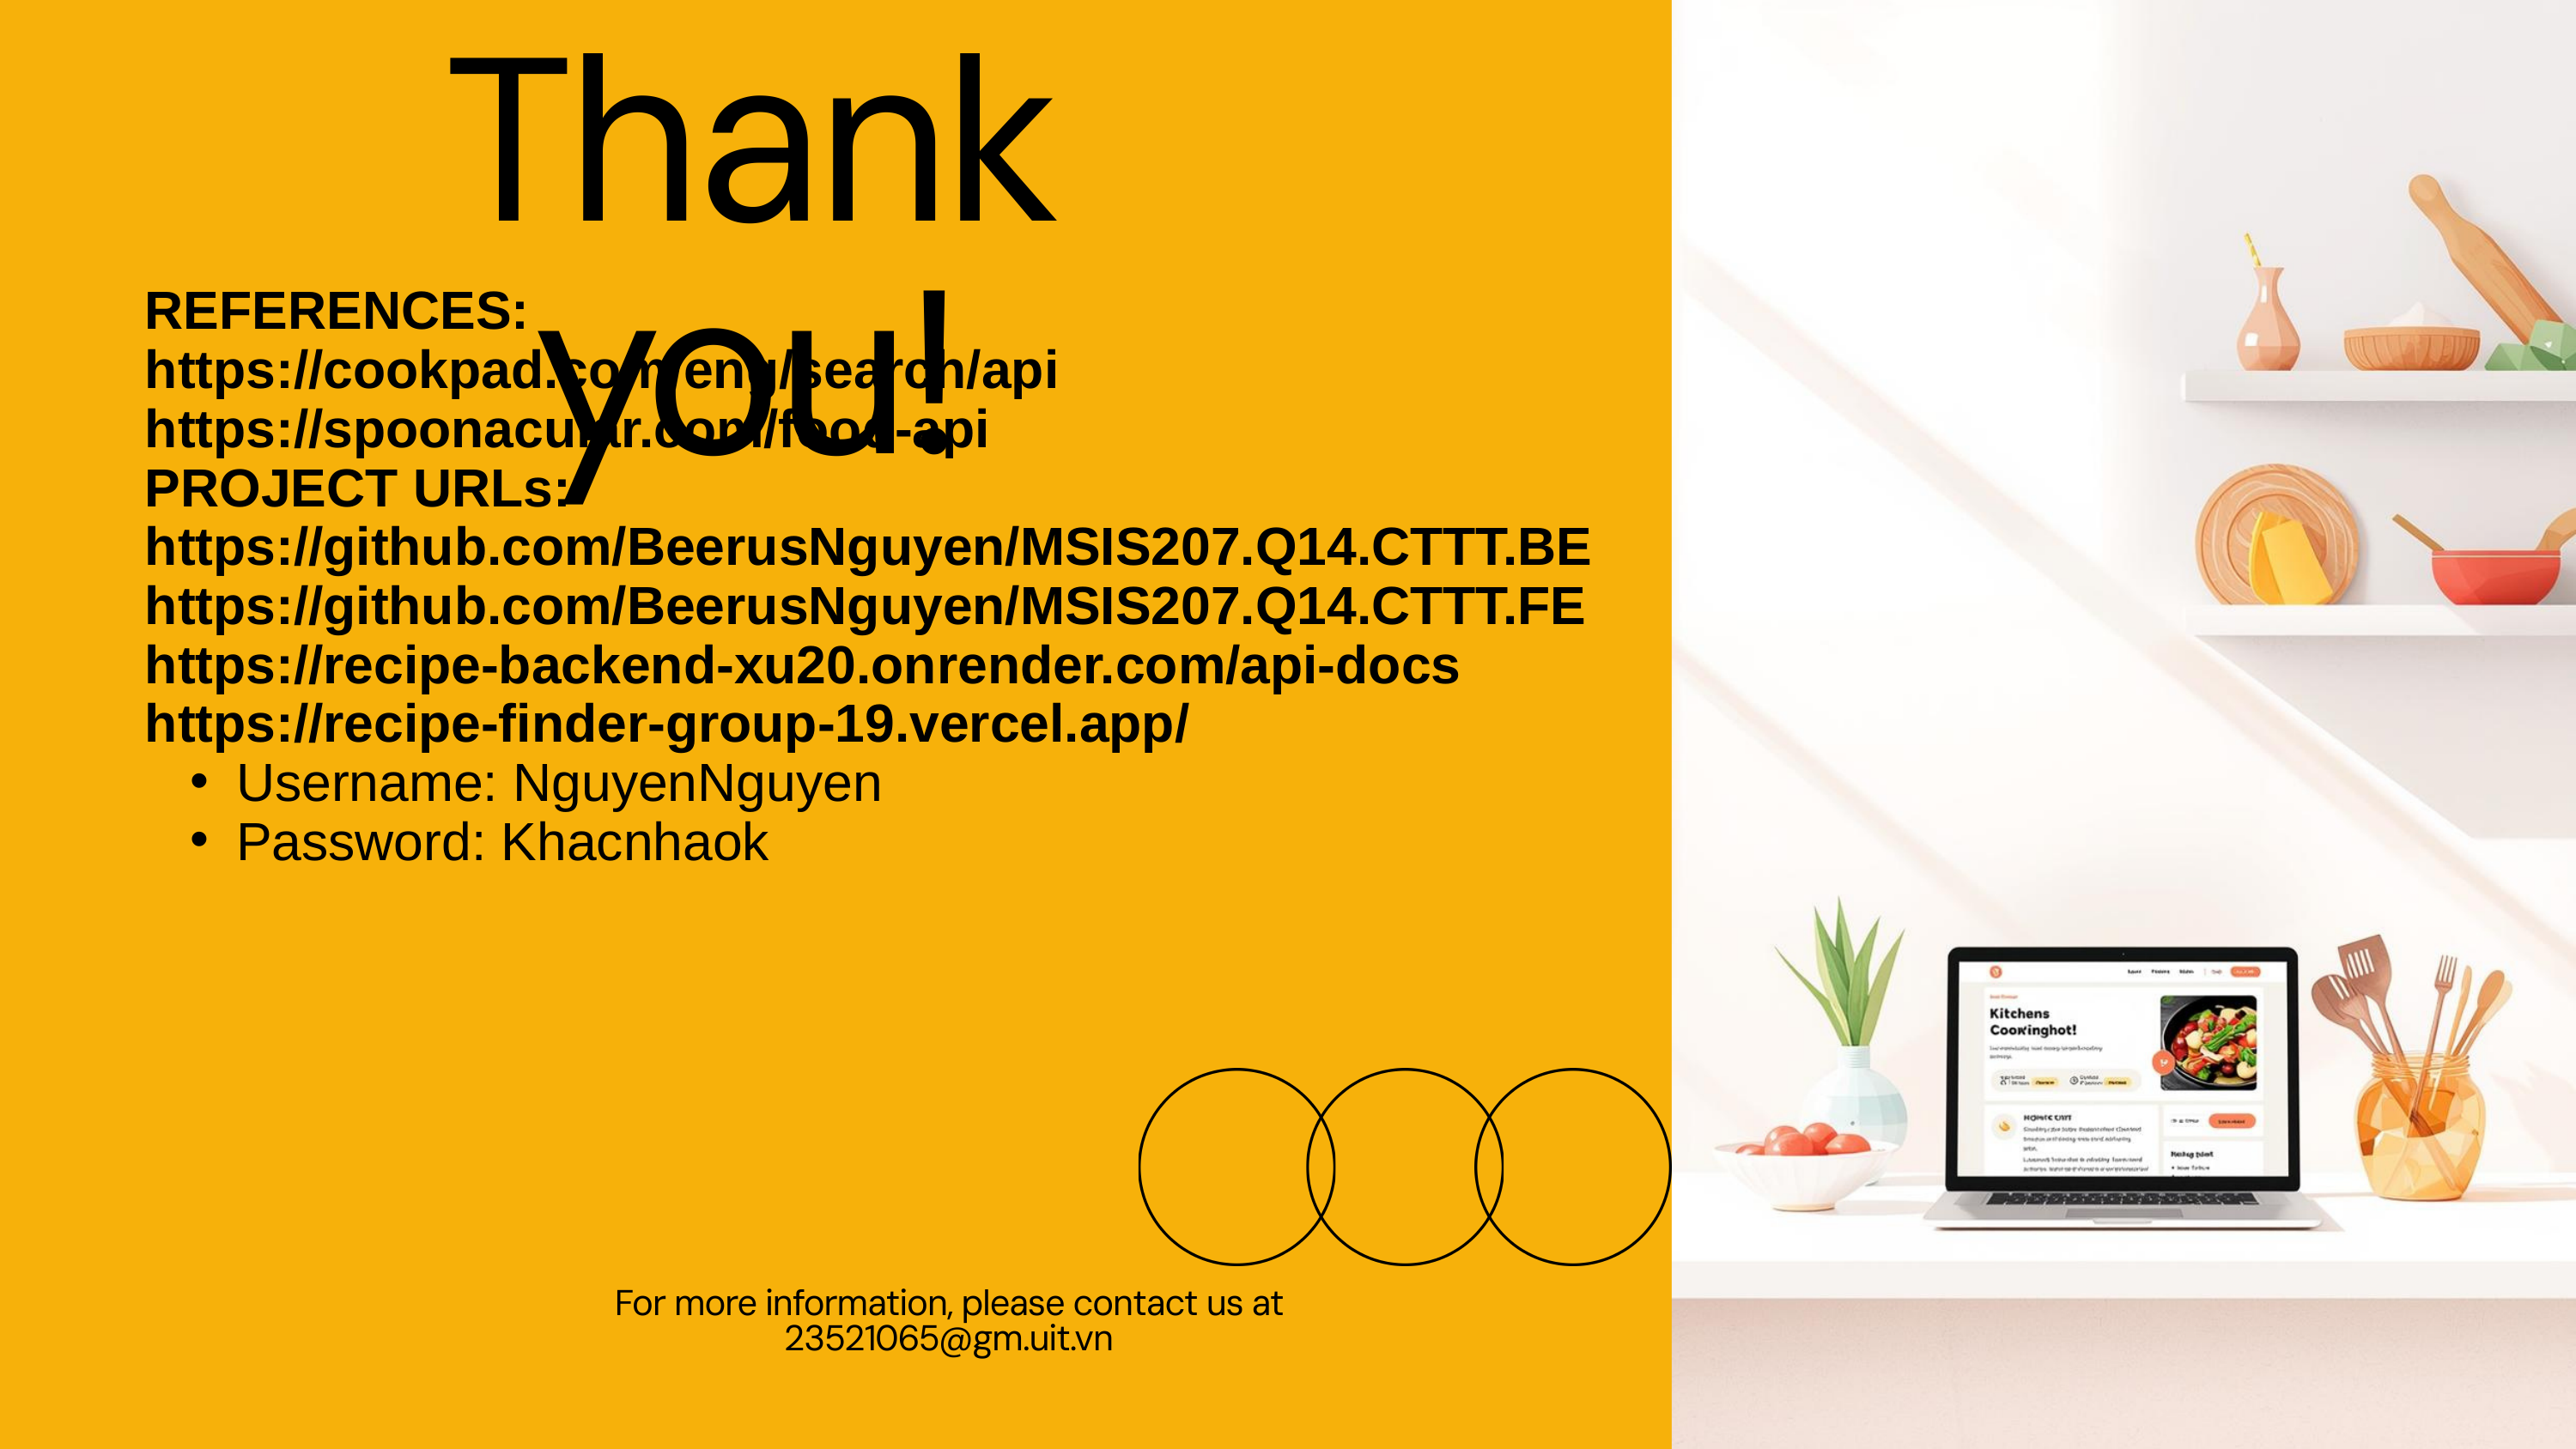

Thank you!
REFERENCES:
https://cookpad.com/eng/search/api
https://spoonacular.com/food-api
PROJECT URLs:
https://github.com/BeerusNguyen/MSIS207.Q14.CTTT.BE
https://github.com/BeerusNguyen/MSIS207.Q14.CTTT.FE
https://recipe-backend-xu20.onrender.com/api-docs
https://recipe-finder-group-19.vercel.app/
Username: NguyenNguyen
Password: Khacnhaok

For more information, please contact us at 23521065@gm.uit.vn